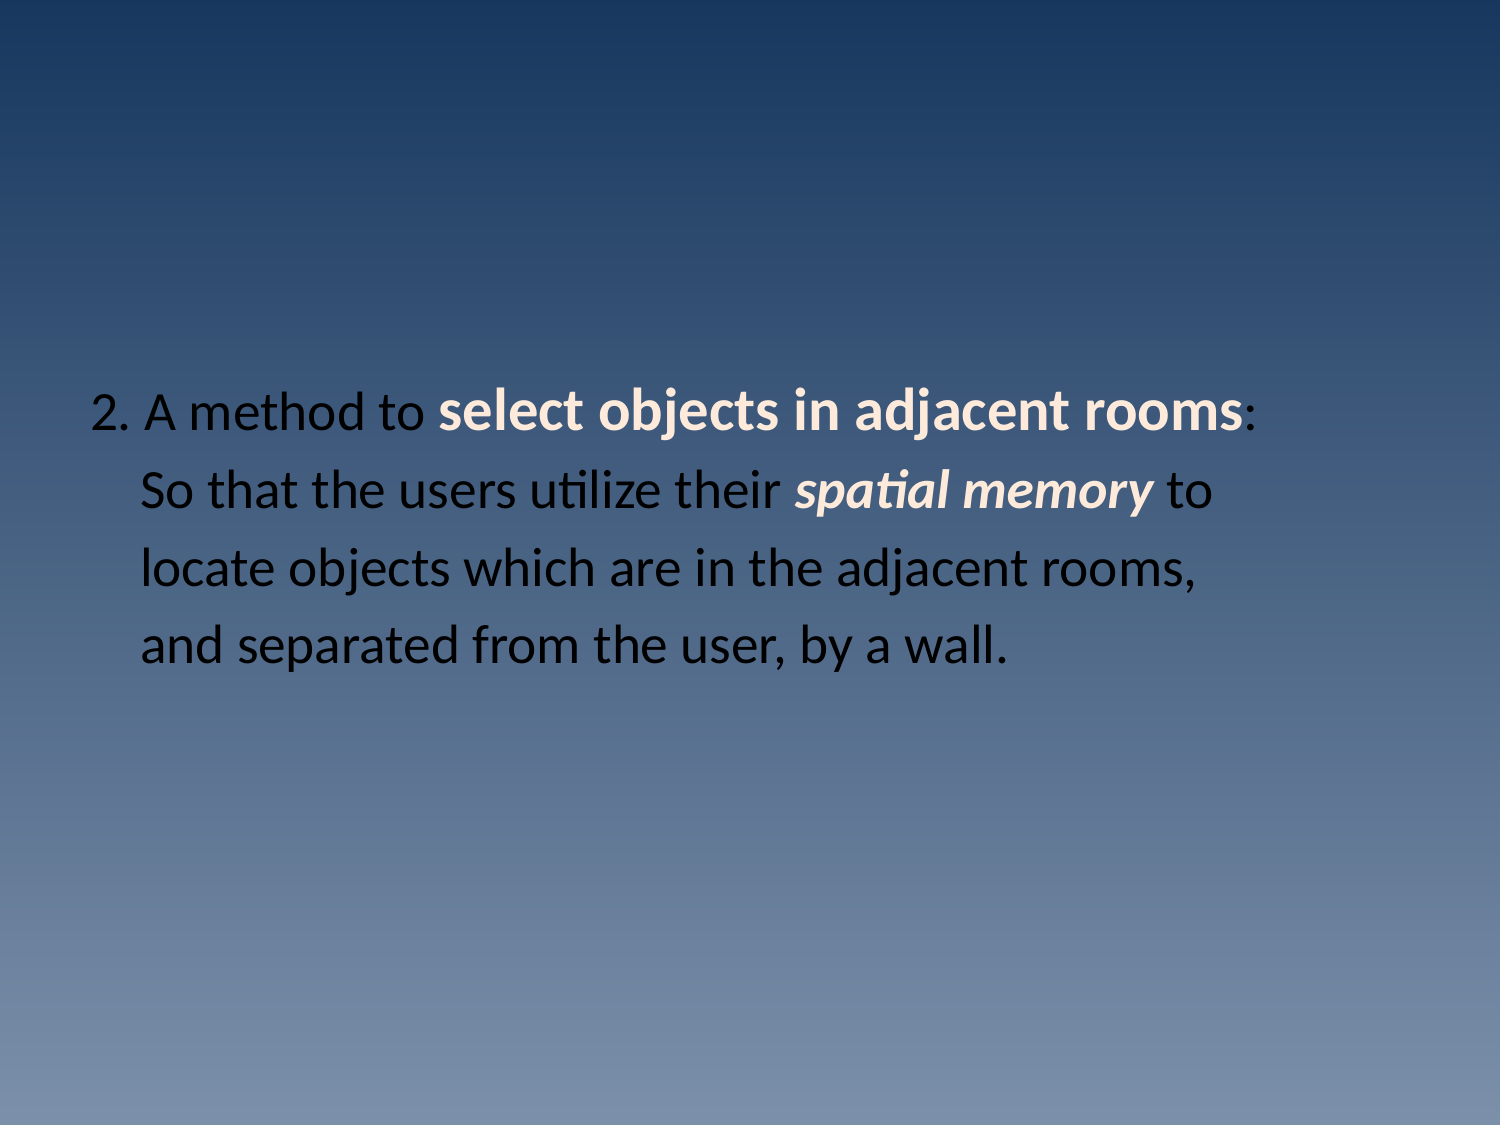

2. A method to select objects in adjacent rooms:
    So that the users utilize their spatial memory to
    locate objects which are in the adjacent rooms,
    and separated from the user, by a wall.